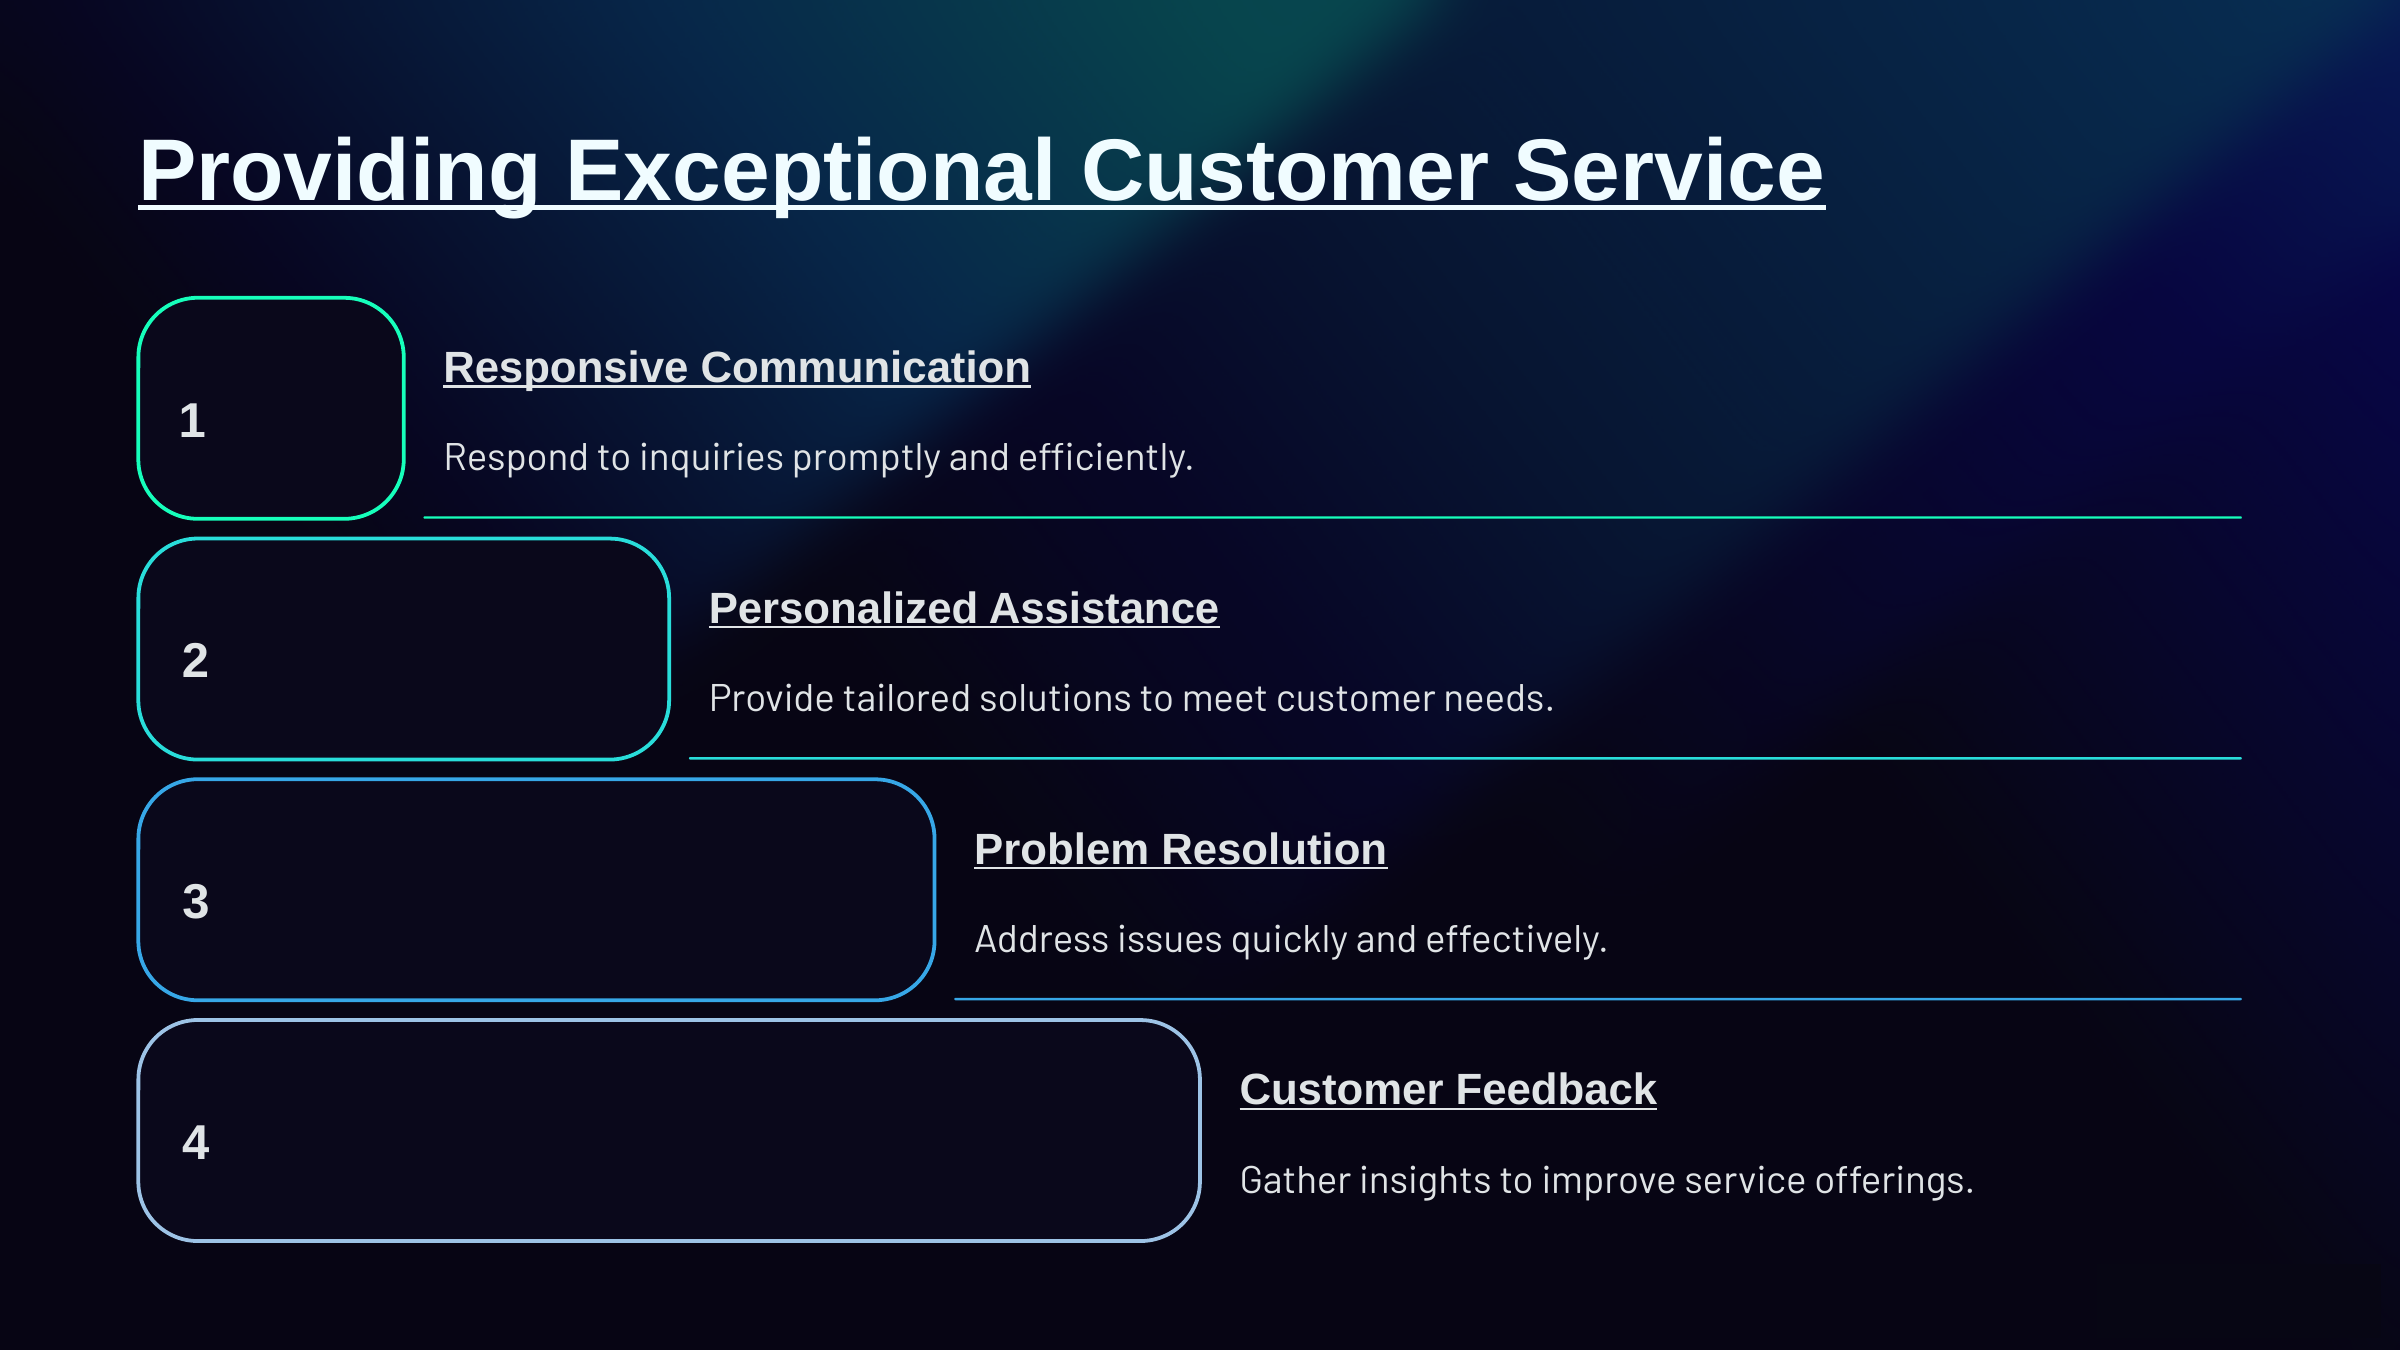

Providing Exceptional Customer Service

Responsive Communication
1
Respond to inquiries promptly and efficiently.

Personalized Assistance
2
Provide tailored solutions to meet customer needs.

Problem Resolution
3
Address issues quickly and effectively.

Customer Feedback
4
Gather insights to improve service offerings.